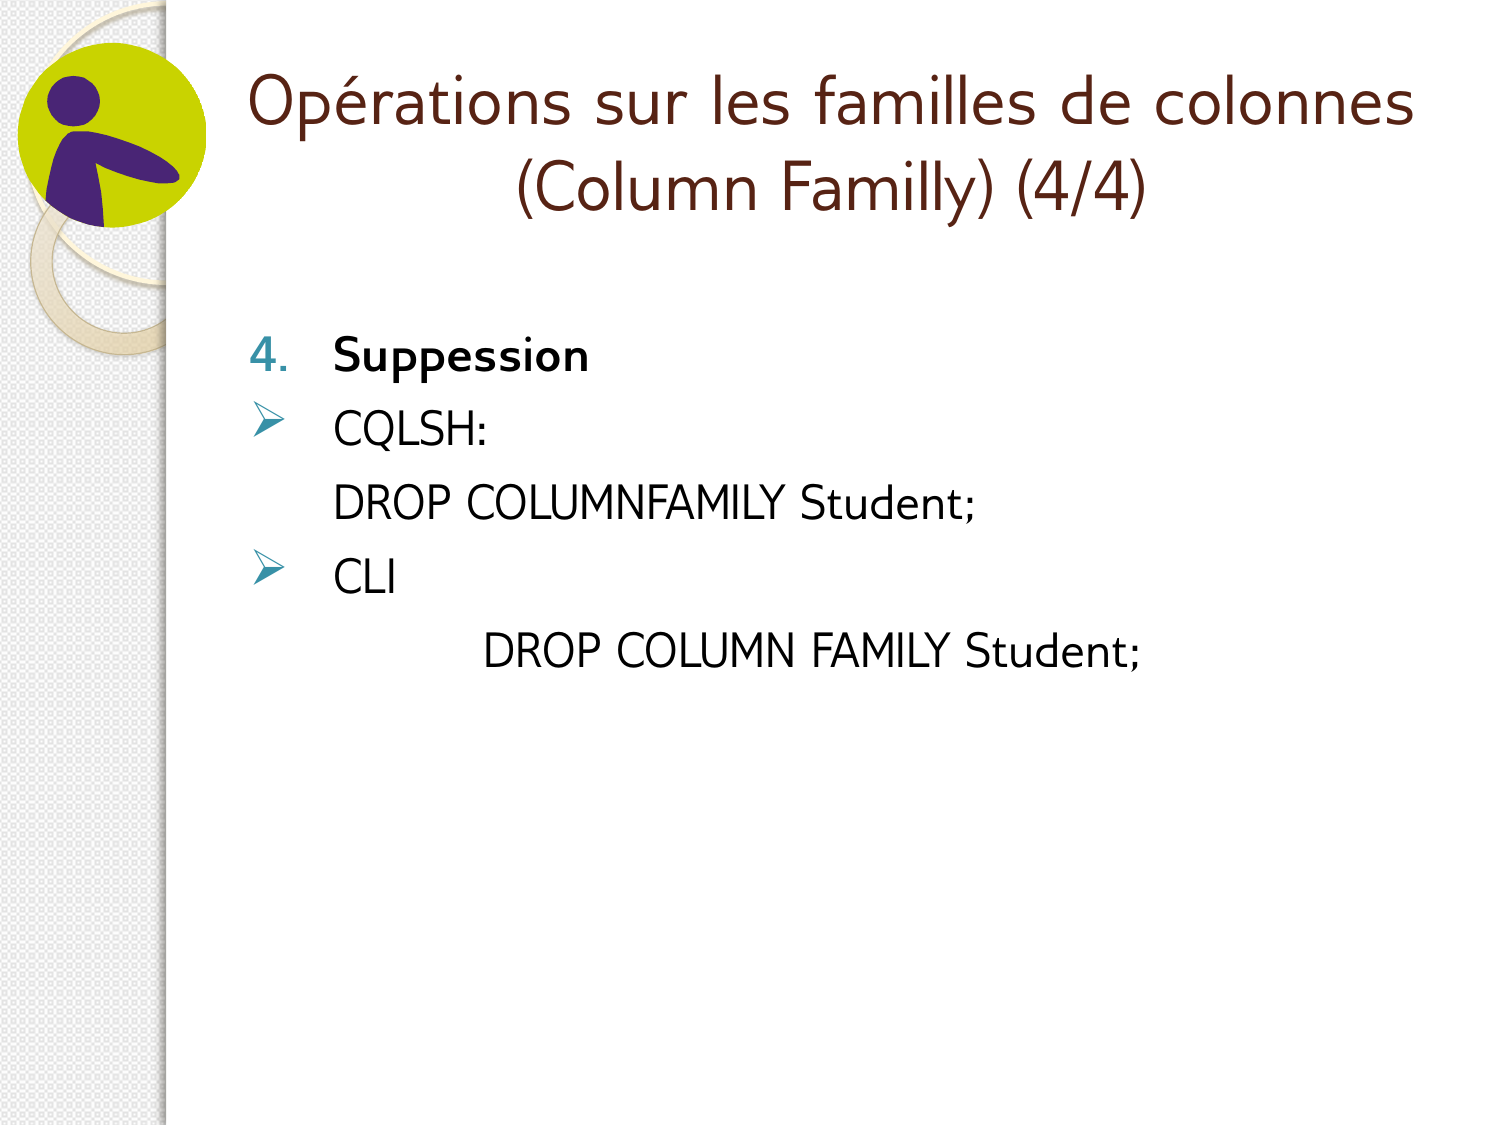

# Opérations sur les familles de colonnes (Column Familly) (4/4)

Suppession
CQLSH:
	DROP COLUMNFAMILY Student;
CLI
		DROP COLUMN FAMILY Student;